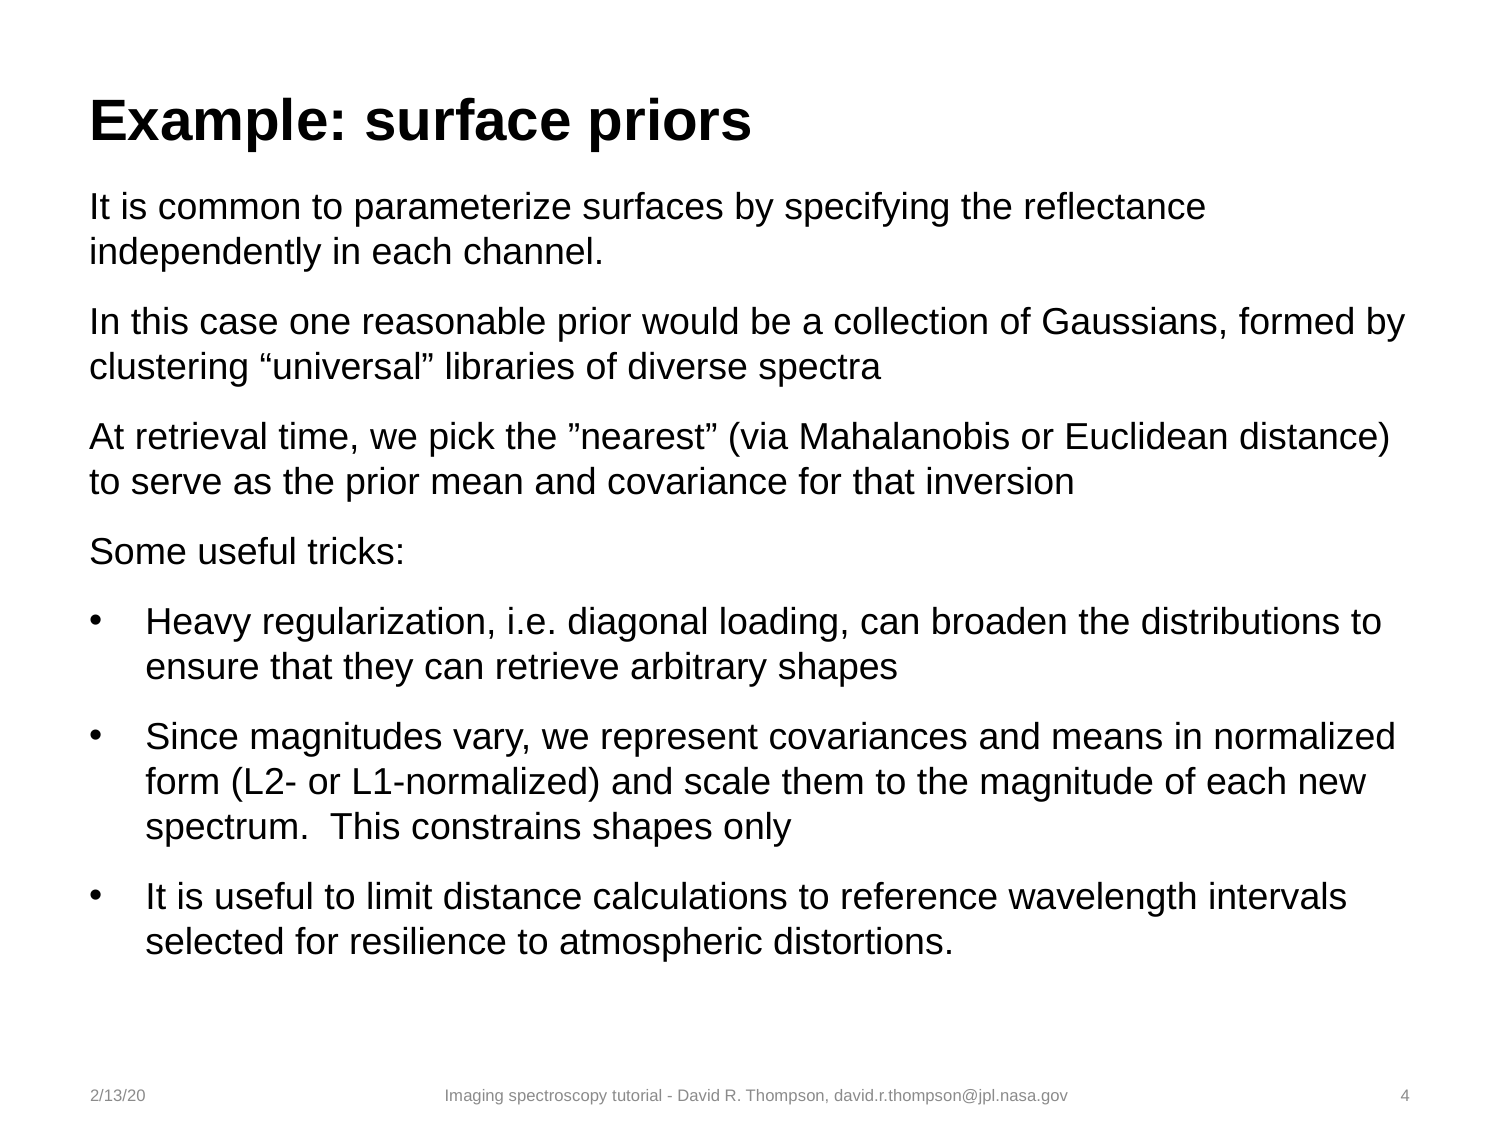

# Example: surface priors
It is common to parameterize surfaces by specifying the reflectance independently in each channel.
In this case one reasonable prior would be a collection of Gaussians, formed by clustering “universal” libraries of diverse spectra
At retrieval time, we pick the ”nearest” (via Mahalanobis or Euclidean distance) to serve as the prior mean and covariance for that inversion
Some useful tricks:
Heavy regularization, i.e. diagonal loading, can broaden the distributions to ensure that they can retrieve arbitrary shapes
Since magnitudes vary, we represent covariances and means in normalized form (L2- or L1-normalized) and scale them to the magnitude of each new spectrum.  This constrains shapes only
It is useful to limit distance calculations to reference wavelength intervals selected for resilience to atmospheric distortions.
2/13/20
Imaging spectroscopy tutorial - David R. Thompson, david.r.thompson@jpl.nasa.gov
4